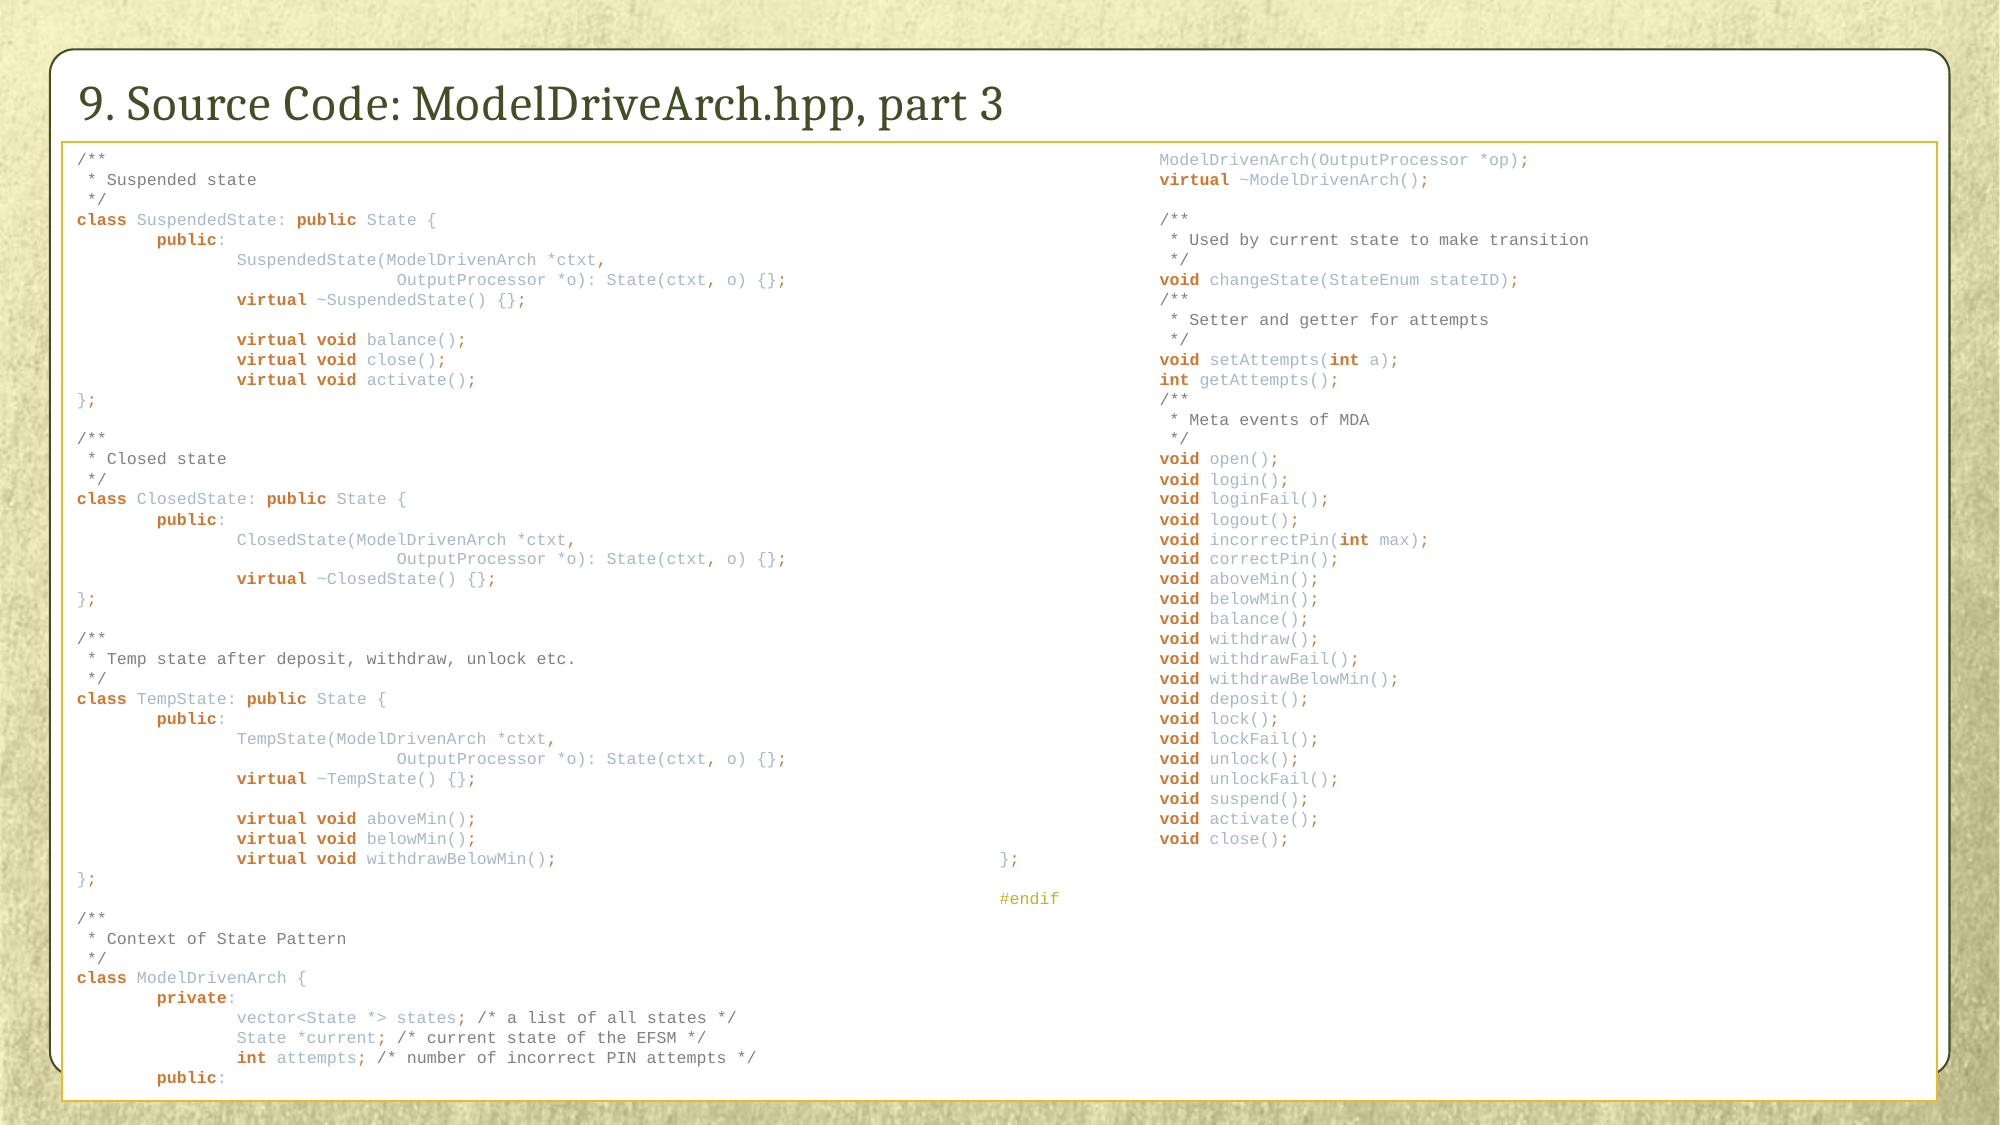

# 9. Source Code: ModelDriveArch.hpp, part 3
/**
 * Suspended state
 */
class SuspendedState: public State {
        public:
                SuspendedState(ModelDrivenArch *ctxt,
                                OutputProcessor *o): State(ctxt, o) {};
                virtual ~SuspendedState() {};
                virtual void balance();
                virtual void close();
                virtual void activate();
};
/**
 * Closed state
 */
class ClosedState: public State {
        public:
                ClosedState(ModelDrivenArch *ctxt,
                                OutputProcessor *o): State(ctxt, o) {};
                virtual ~ClosedState() {};
};
/**
 * Temp state after deposit, withdraw, unlock etc.
 */
class TempState: public State {
        public:
                TempState(ModelDrivenArch *ctxt,
                                OutputProcessor *o): State(ctxt, o) {};
                virtual ~TempState() {};
                virtual void aboveMin();
                virtual void belowMin();
                virtual void withdrawBelowMin();
};
/**
 * Context of State Pattern
 */
class ModelDrivenArch {
        private:
                vector<State *> states; /* a list of all states */
                State *current; /* current state of the EFSM */
                int attempts; /* number of incorrect PIN attempts */
        public:
                ModelDrivenArch(OutputProcessor *op);
                virtual ~ModelDrivenArch();
                /**
                 * Used by current state to make transition
                 */
                void changeState(StateEnum stateID);
                /**
                 * Setter and getter for attempts
                 */
                void setAttempts(int a);
                int getAttempts();
                /**
                 * Meta events of MDA
                 */
                void open();
                void login();
                void loginFail();
                void logout();
                void incorrectPin(int max);
                void correctPin();
                void aboveMin();
                void belowMin();
                void balance();
                void withdraw();
                void withdrawFail();
                void withdrawBelowMin();
                void deposit();
                void lock();
                void lockFail();
                void unlock();
                void unlockFail();
                void suspend();
                void activate();
                void close();
};
#endif
CS586 by Dr Bogdan Korel @ IIT
71